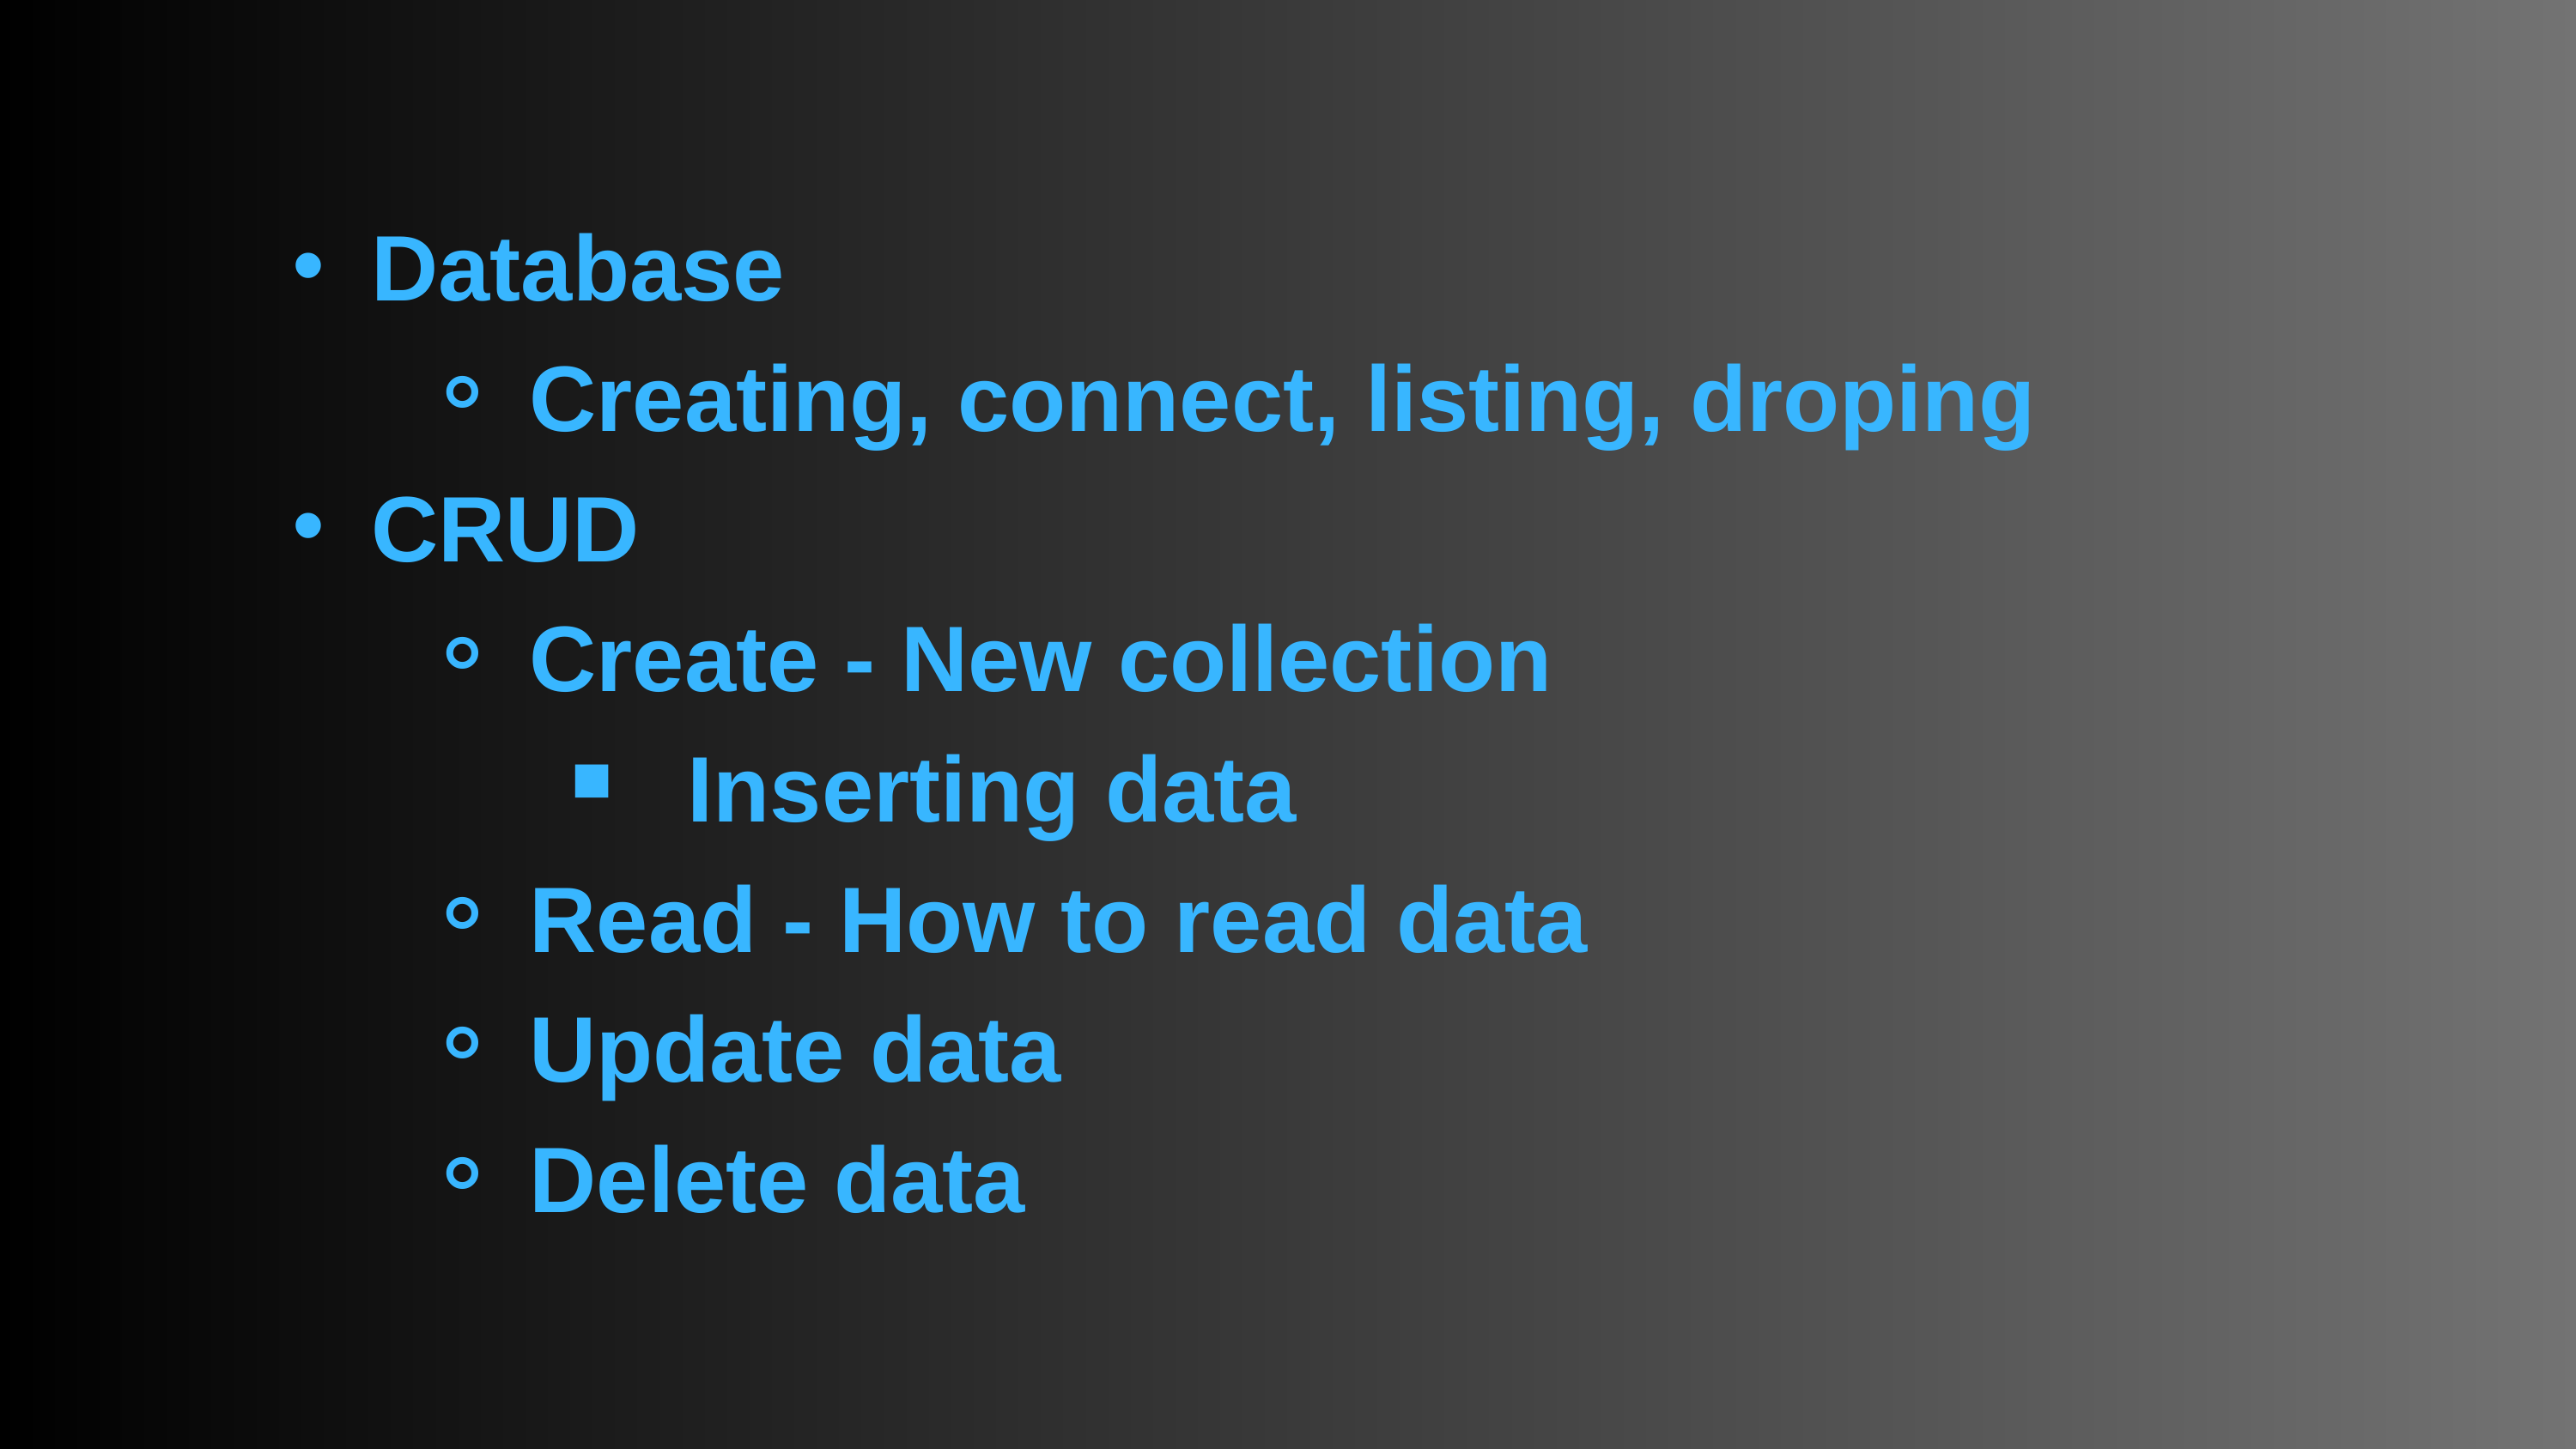

Database
Creating, connect, listing, droping
CRUD
Create - New collection
Inserting data
Read - How to read data
Update data
Delete data